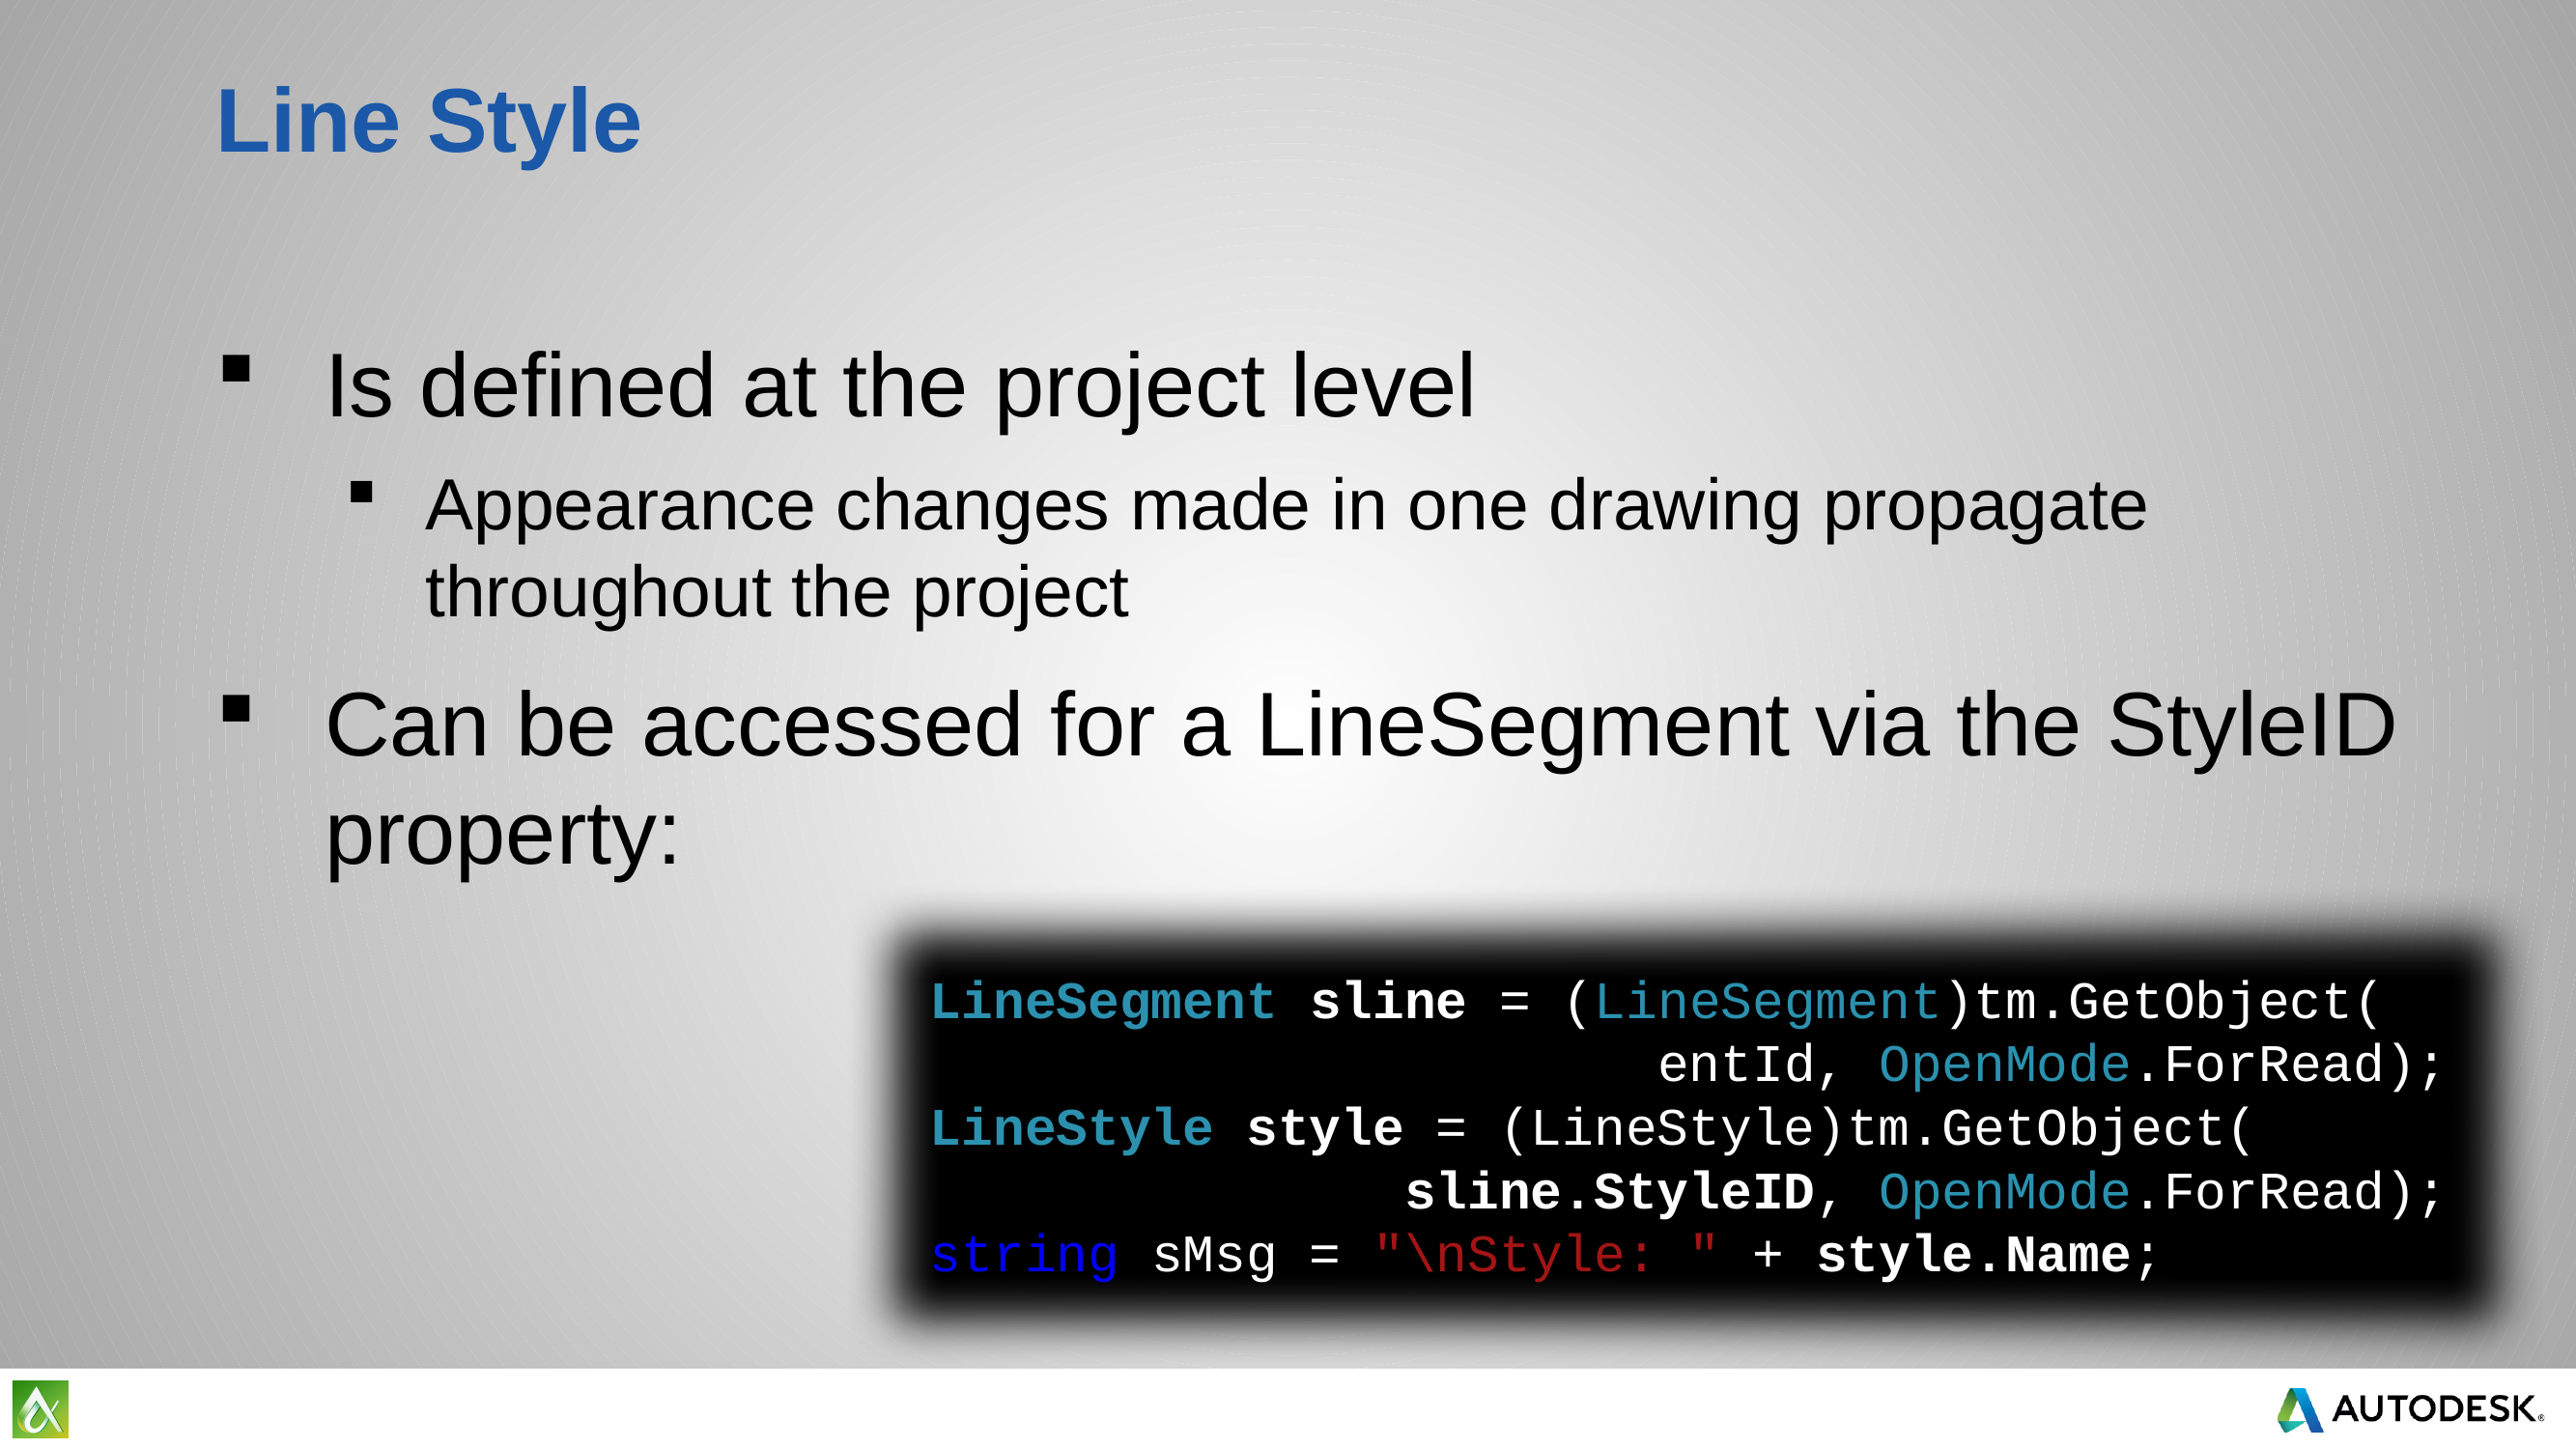

# Line Style
Is defined at the project level
Appearance changes made in one drawing propagate throughout the project
Can be accessed for a LineSegment via the StyleID property:

  LineSegment sline = (LineSegment)tm.GetObject(
                         entId, OpenMode.ForRead);
  LineStyle style = (LineStyle)tm.GetObject(
                 sline.StyleID, OpenMode.ForRead);
  string sMsg = "\nStyle: " + style.Name;